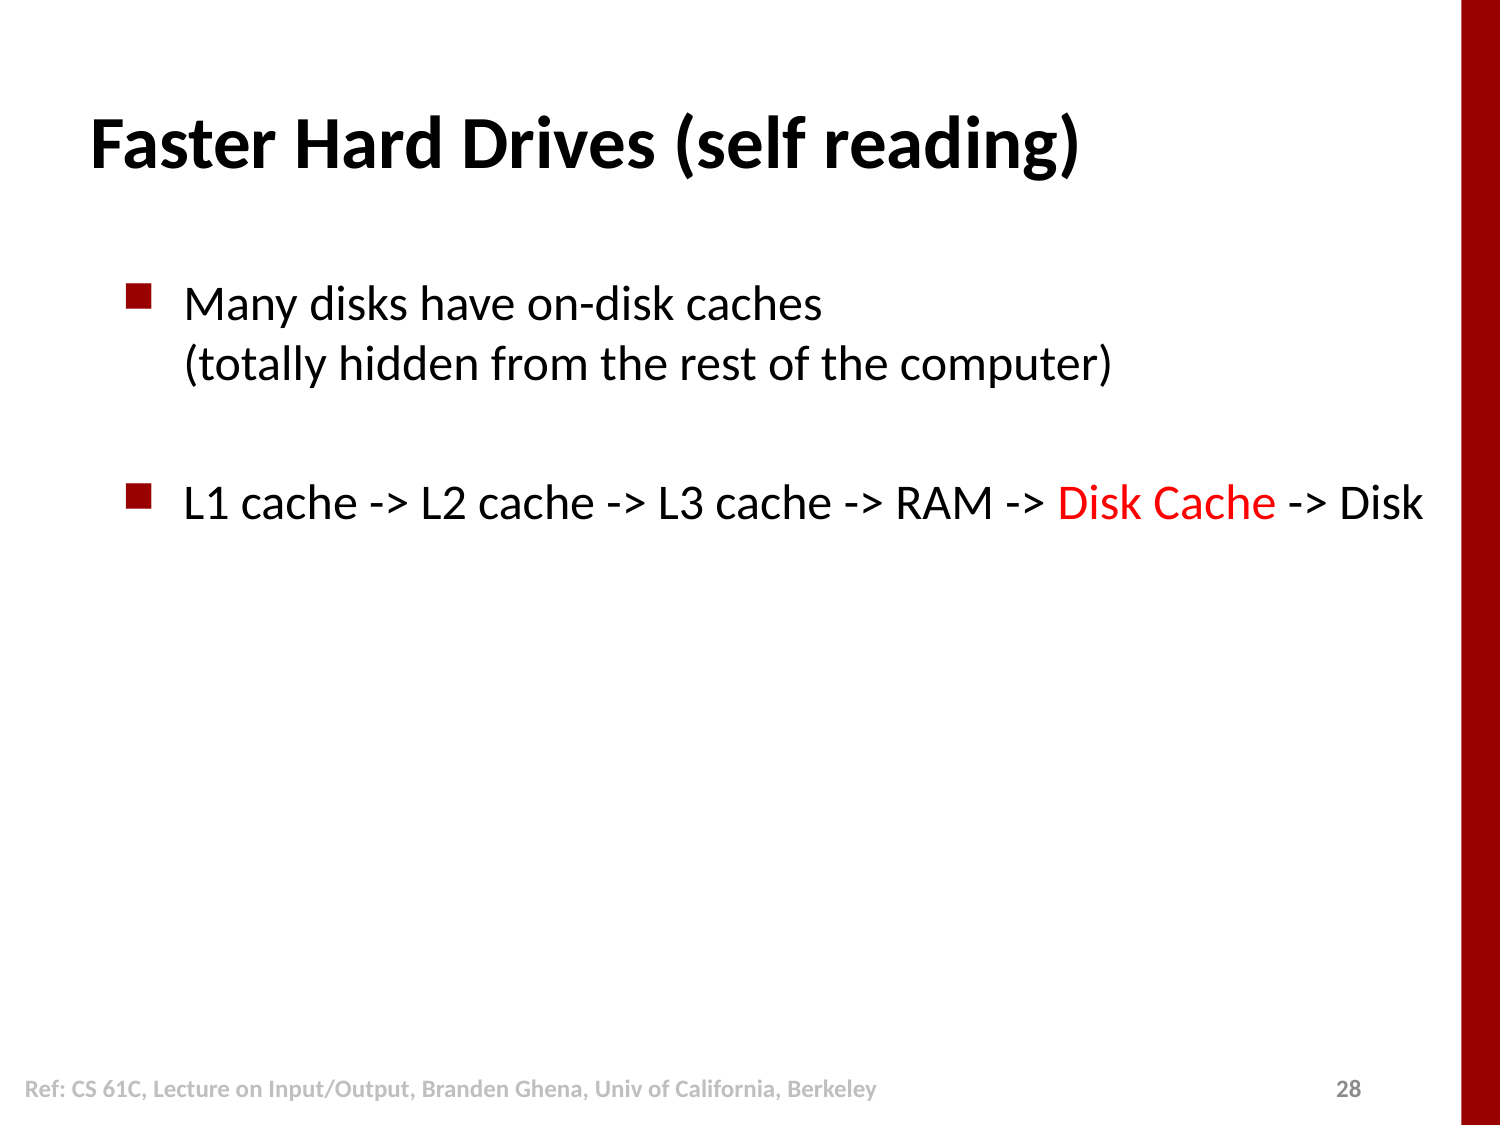

# Faster Hard Drives (self reading)
Many disks have on-disk caches
(totally hidden from the rest of the computer)

L1 cache -> L2 cache -> L3 cache -> RAM -> Disk Cache -> Disk
Ref: CS 61C, Lecture on Input/Output, Branden Ghena, Univ of California, Berkeley